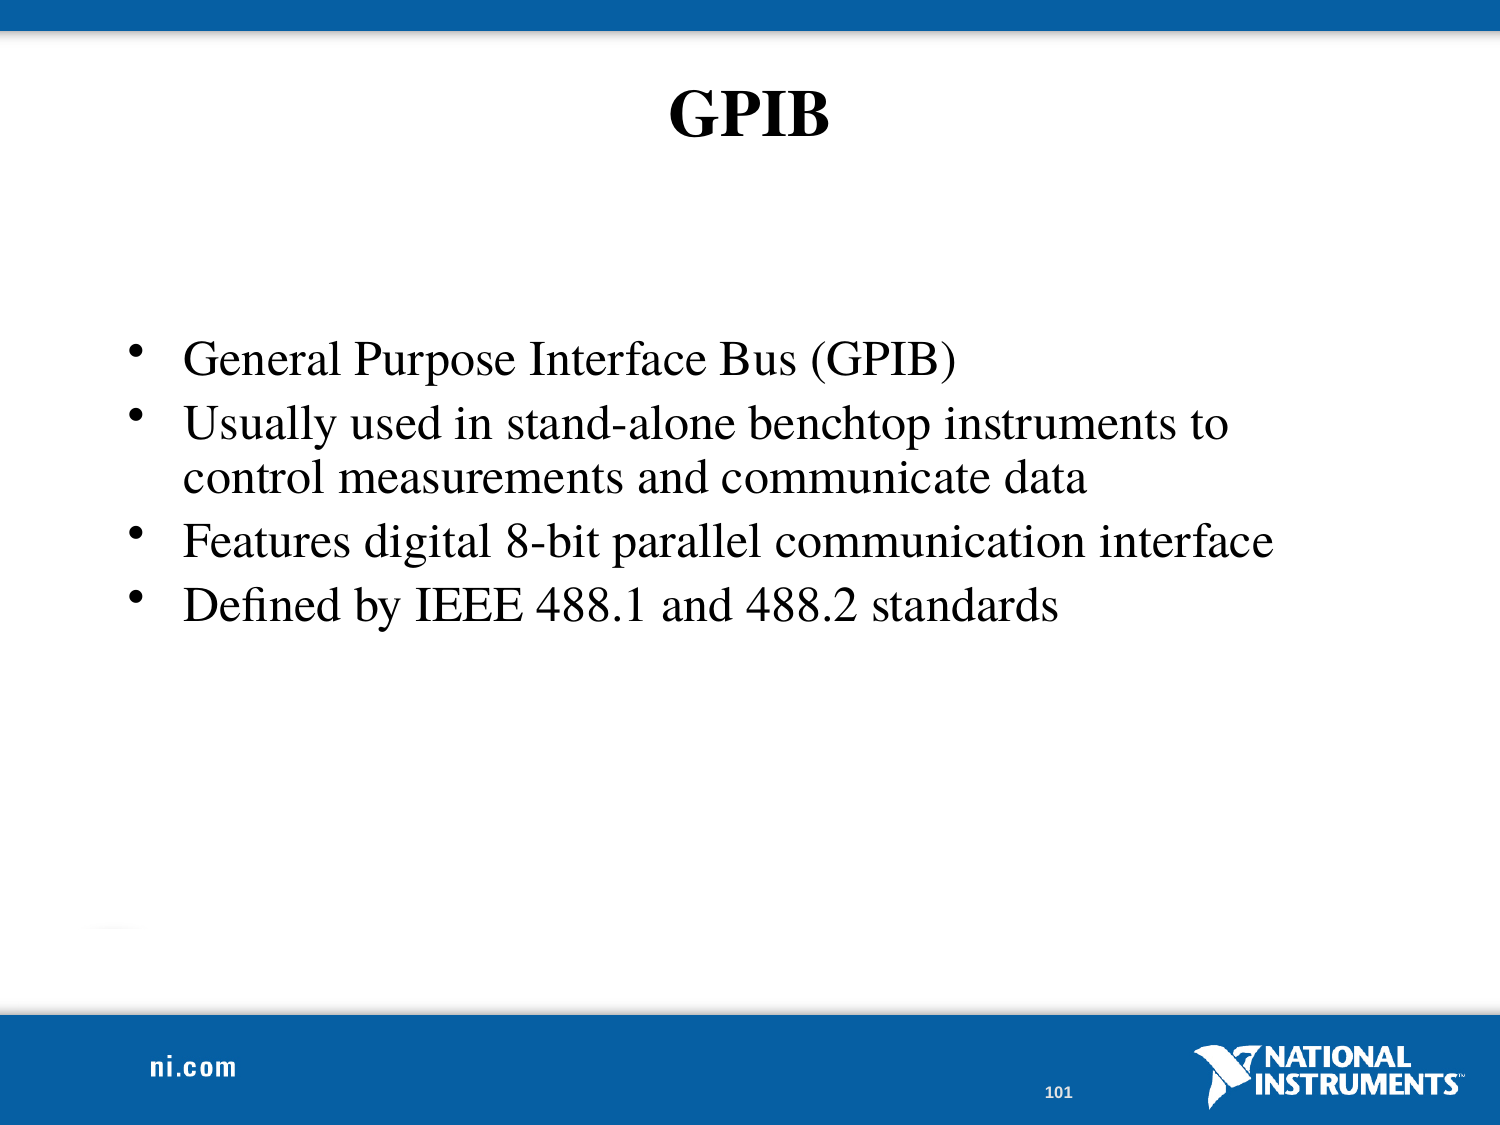

# GPIB
General Purpose Interface Bus (GPIB)
Usually used in stand-alone benchtop instruments to control measurements and communicate data
Features digital 8-bit parallel communication interface
Defined by IEEE 488.1 and 488.2 standards